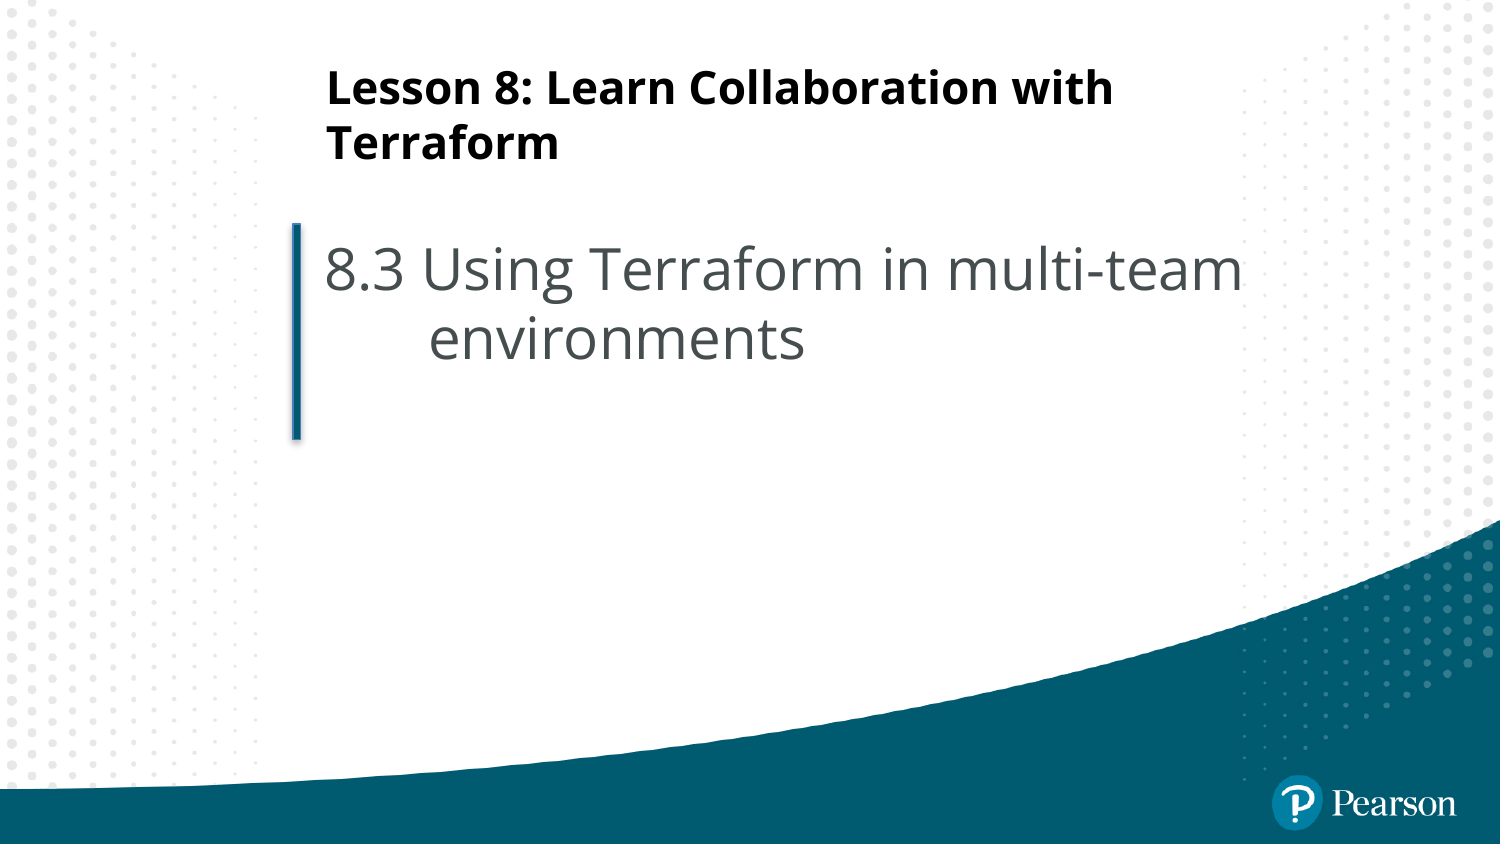

# Lesson 8: Learn Collaboration with Terraform
8.3 Using Terraform in multi-team environments